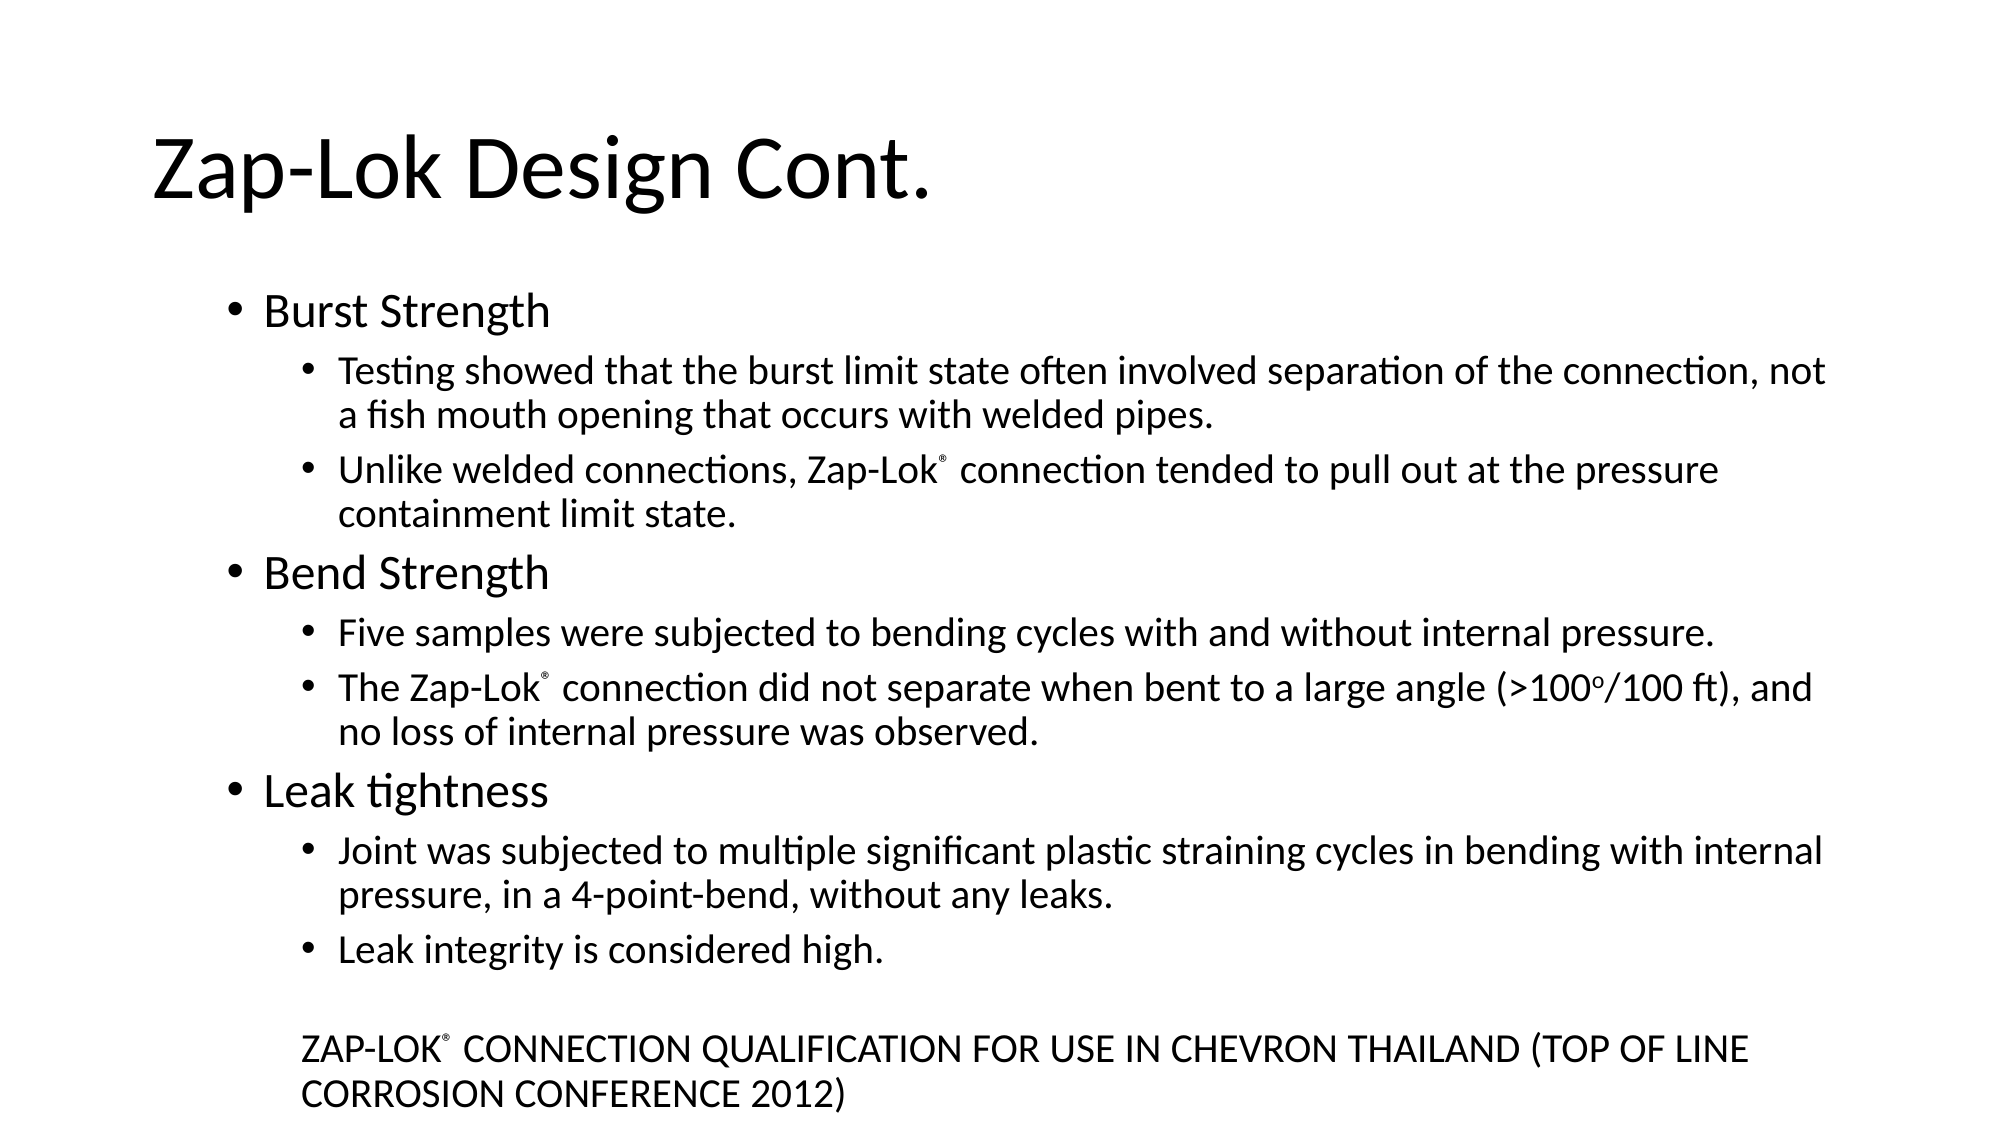

# Zap-Lok Design Cont.
Burst Strength
Testing showed that the burst limit state often involved separation of the connection, not a fish mouth opening that occurs with welded pipes.
Unlike welded connections, Zap-Lok® connection tended to pull out at the pressure containment limit state.
Bend Strength
Five samples were subjected to bending cycles with and without internal pressure.
The Zap-Lok® connection did not separate when bent to a large angle (>100o/100 ft), and no loss of internal pressure was observed.
Leak tightness
Joint was subjected to multiple significant plastic straining cycles in bending with internal pressure, in a 4-point-bend, without any leaks.
Leak integrity is considered high.
Zap-lok® Connection QUALIFICATION FOR USE IN CHEVRON THAILAND (Top of Line corrosion Conference 2012)